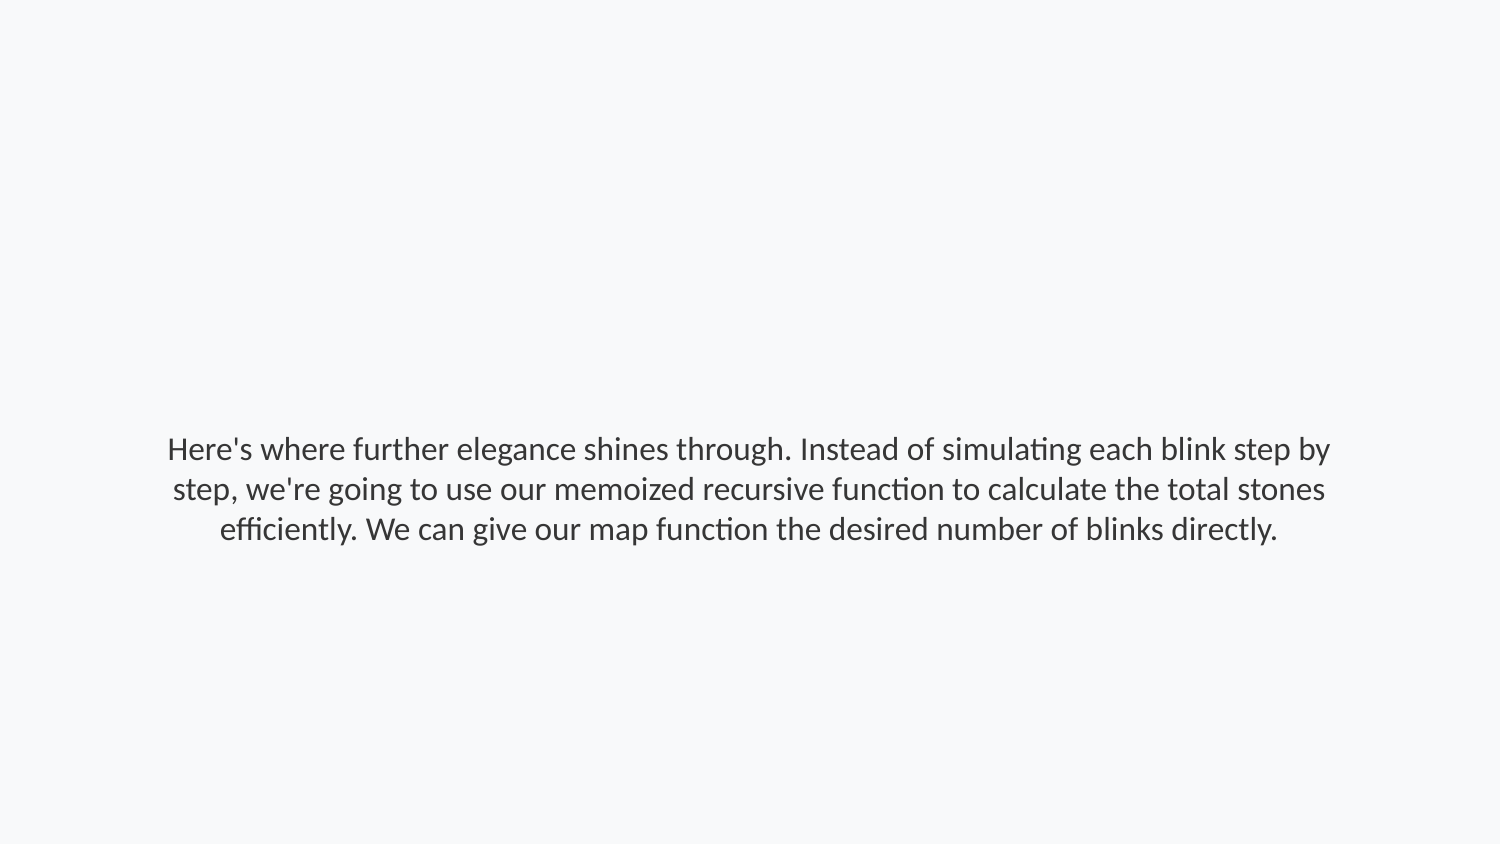

Here's where further elegance shines through. Instead of simulating each blink step by step, we're going to use our memoized recursive function to calculate the total stones efficiently. We can give our map function the desired number of blinks directly.
Step 235 of 264